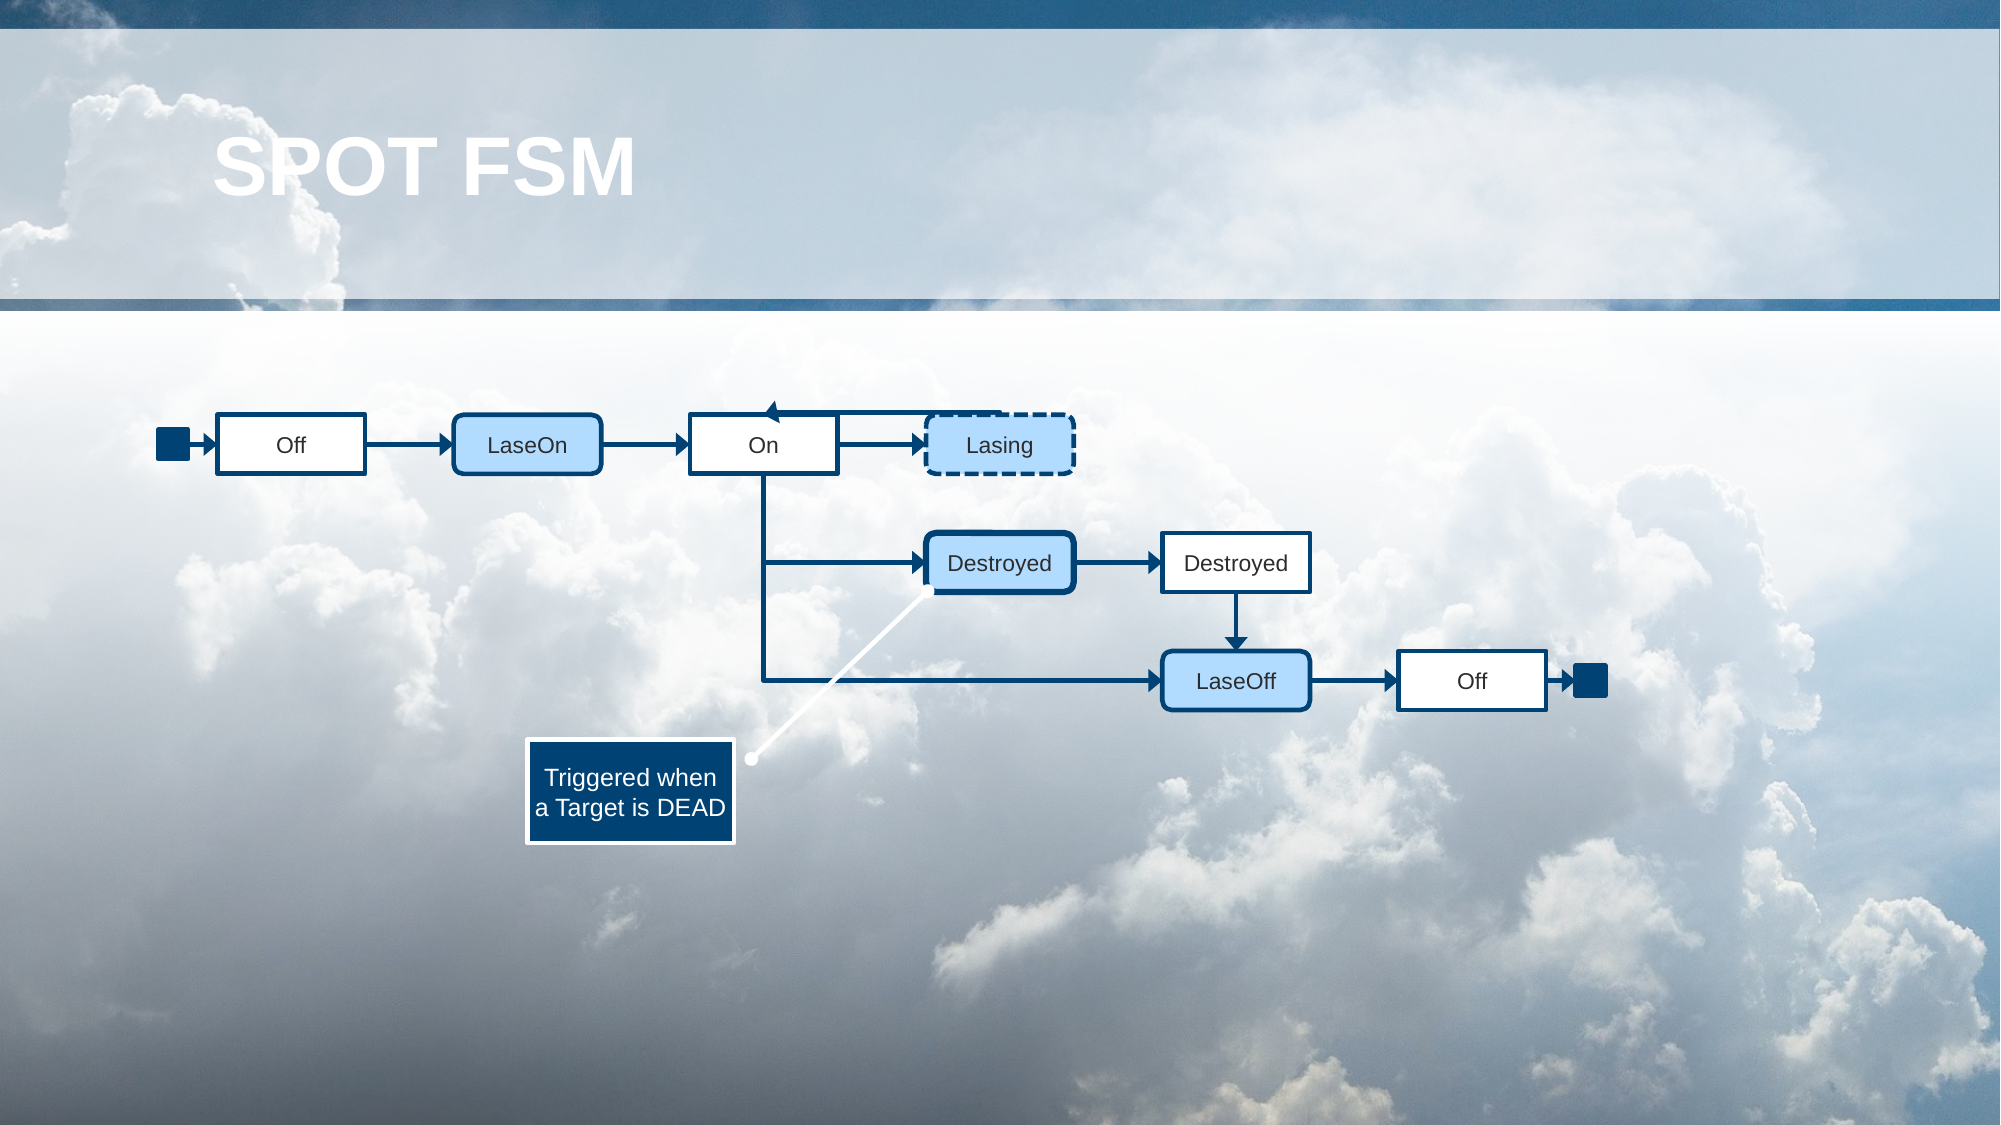

# SPOT fsm

Off
LaseOn
On
Lasing

Destroyed
Destroyed
LaseOff
Off

Triggered when
a Target is DEAD